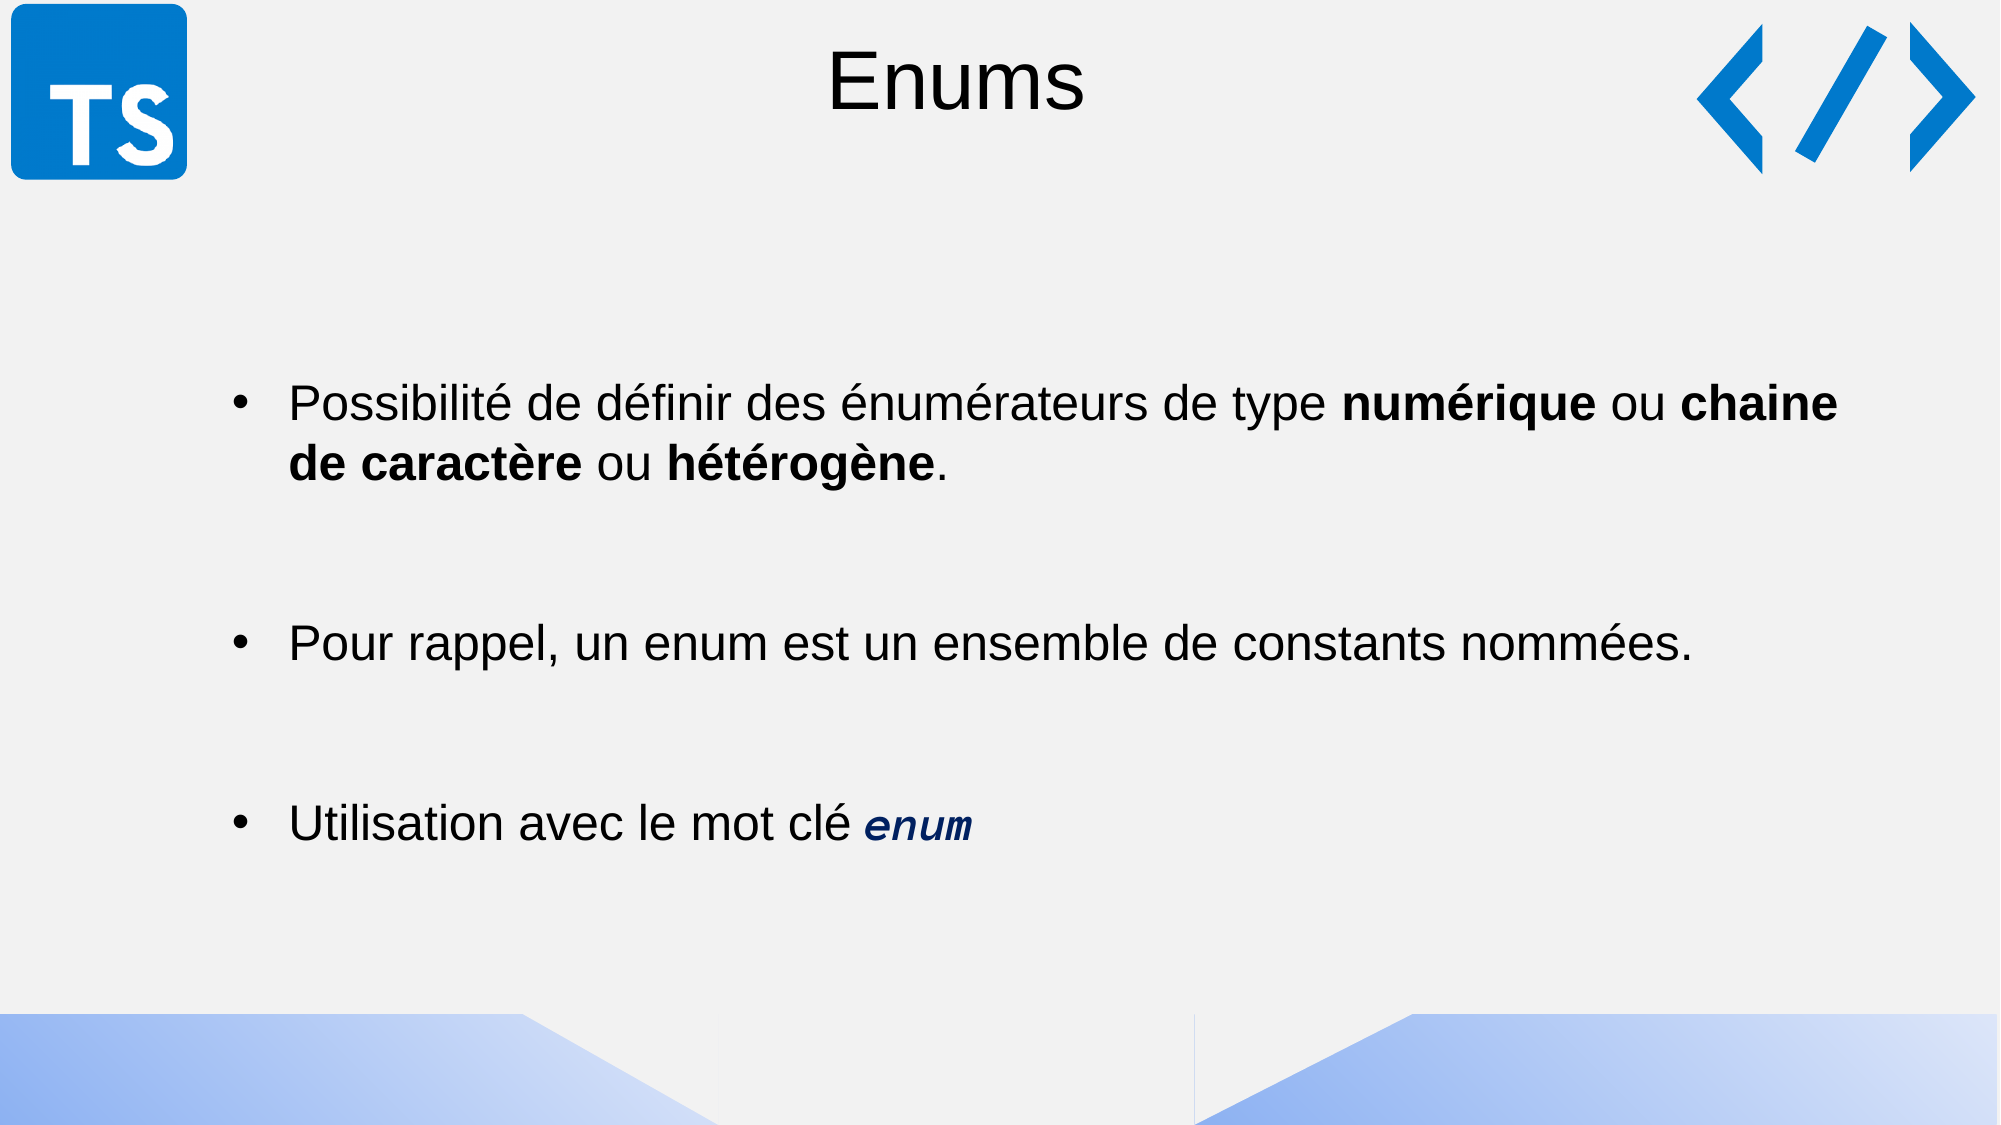

Enums
Possibilité de définir des énumérateurs de type numérique ou chaine de caractère ou hétérogène.

Pour rappel, un enum est un ensemble de constants nommées.

Utilisation avec le mot clé enum